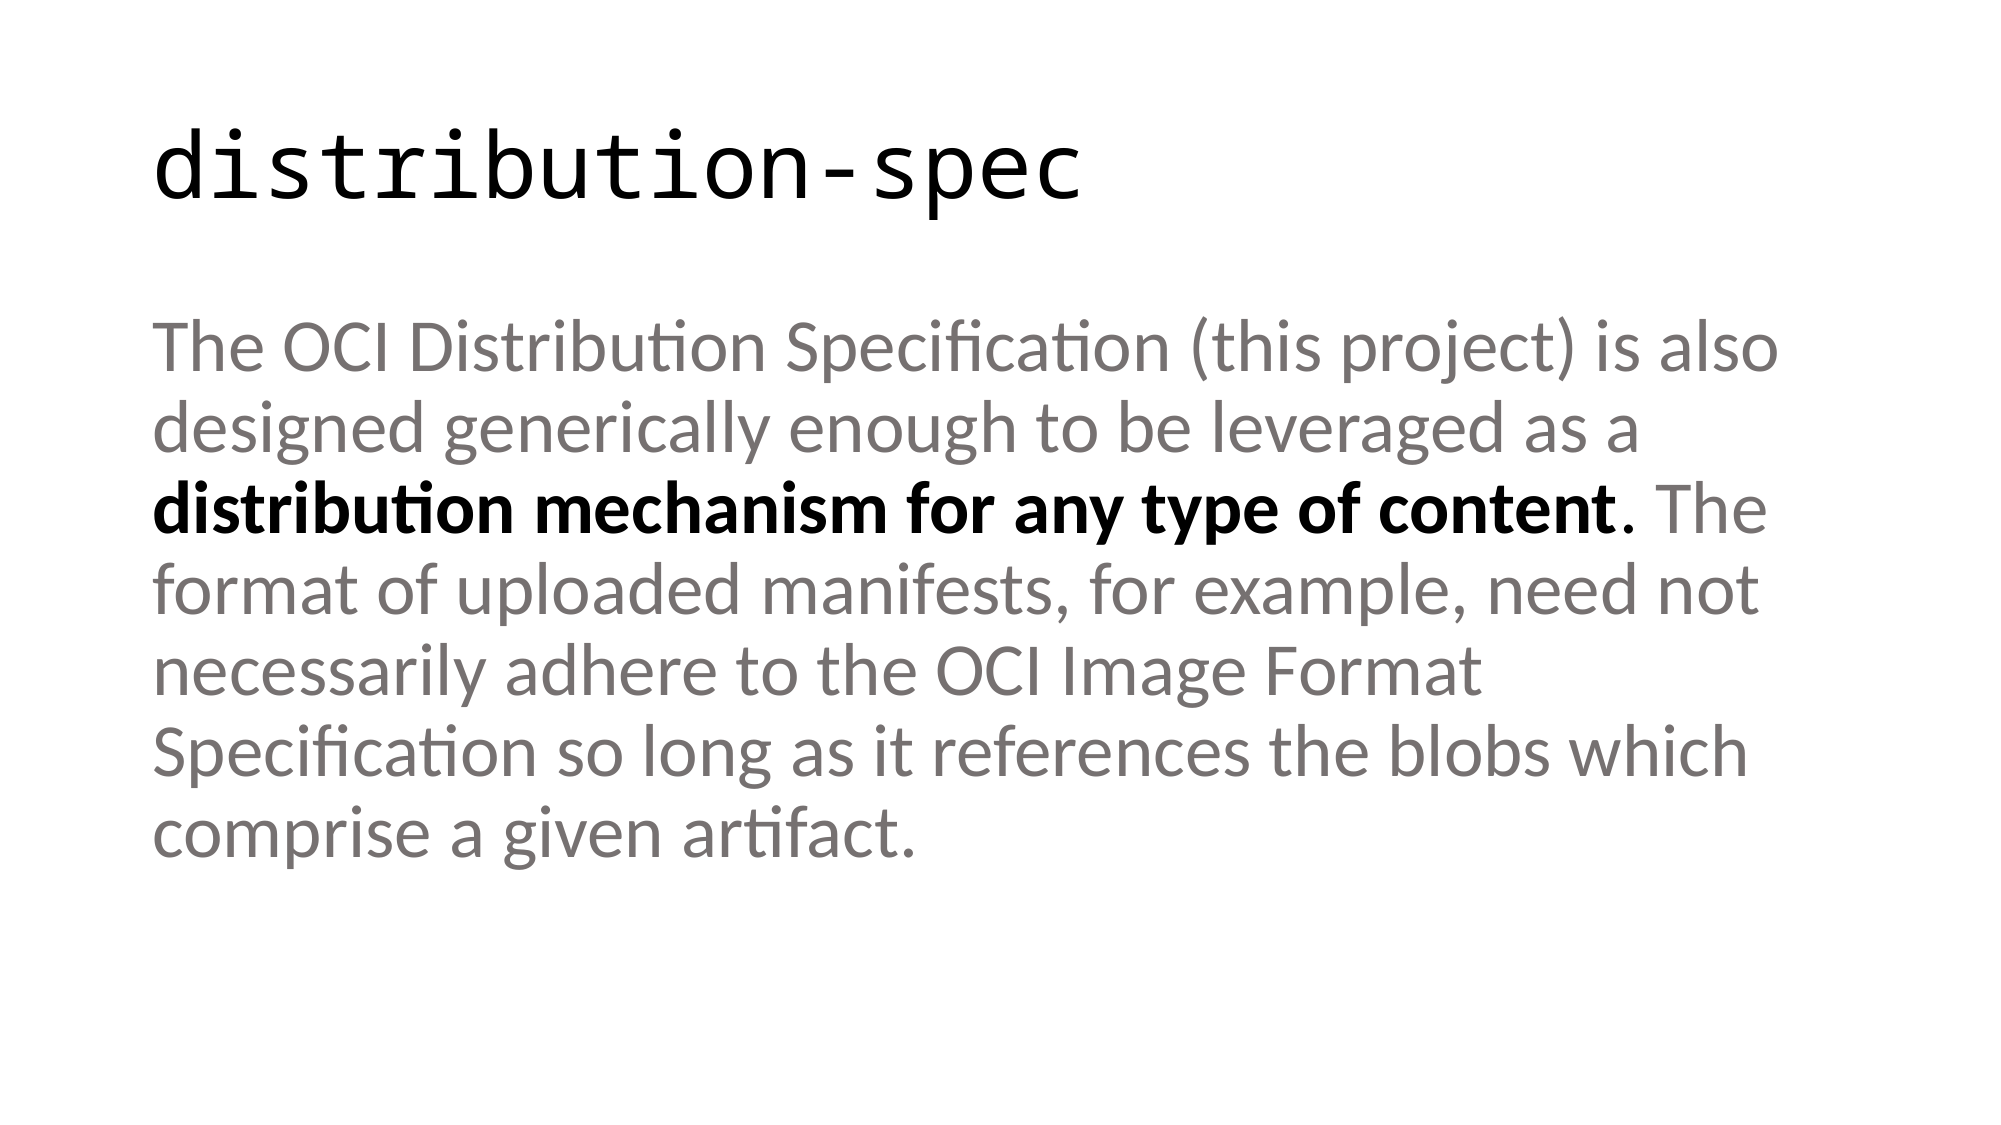

# distribution-spec
The OCI Distribution Specification (this project) is also designed generically enough to be leveraged as a distribution mechanism for any type of content. The format of uploaded manifests, for example, need not necessarily adhere to the OCI Image Format Specification so long as it references the blobs which comprise a given artifact.